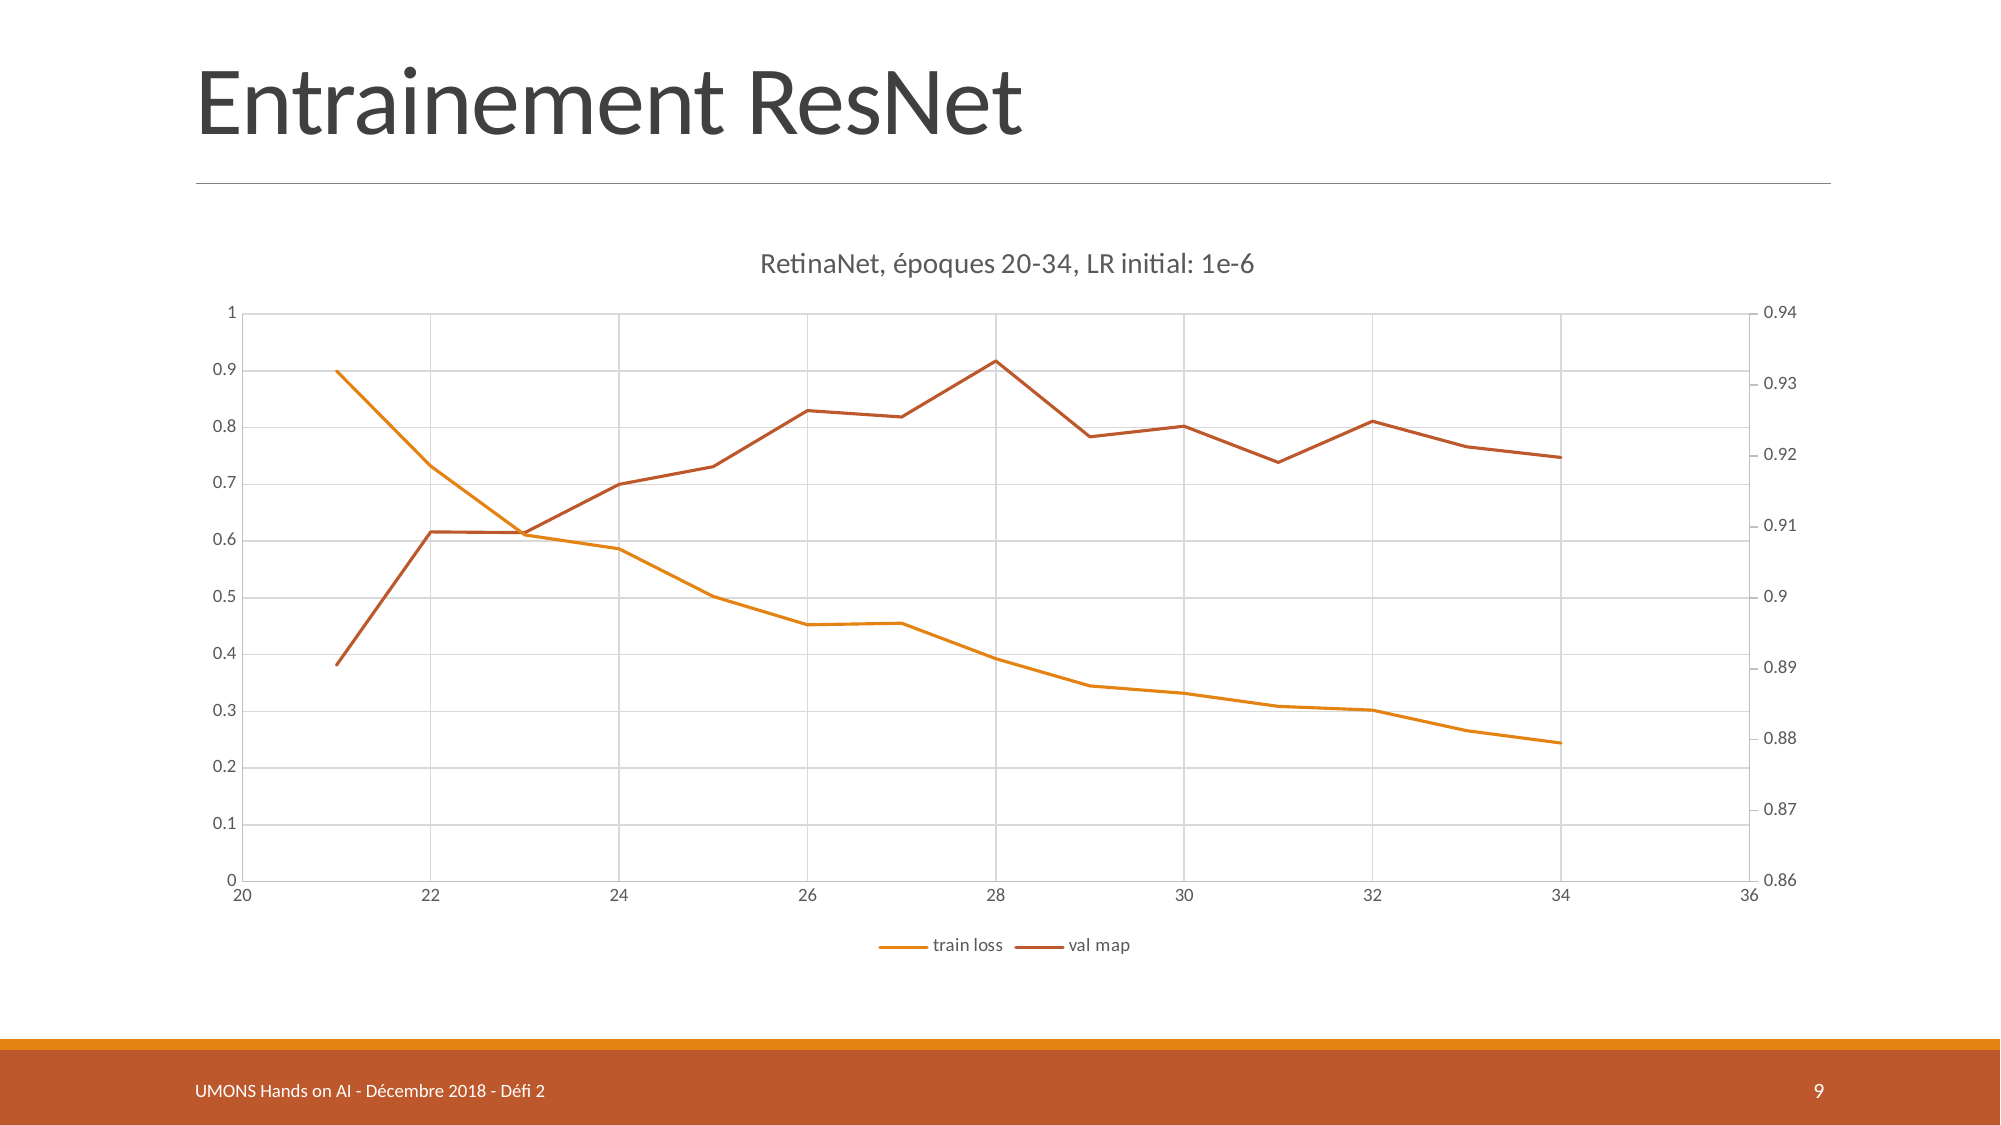

# Entrainement ResNet

### Chart:  RetinaNet, époques 20-34, LR initial: 1e-6

| Category | train loss | val map |
|---|---|---|
UMONS Hands on AI - Décembre 2018 - Défi 2
9